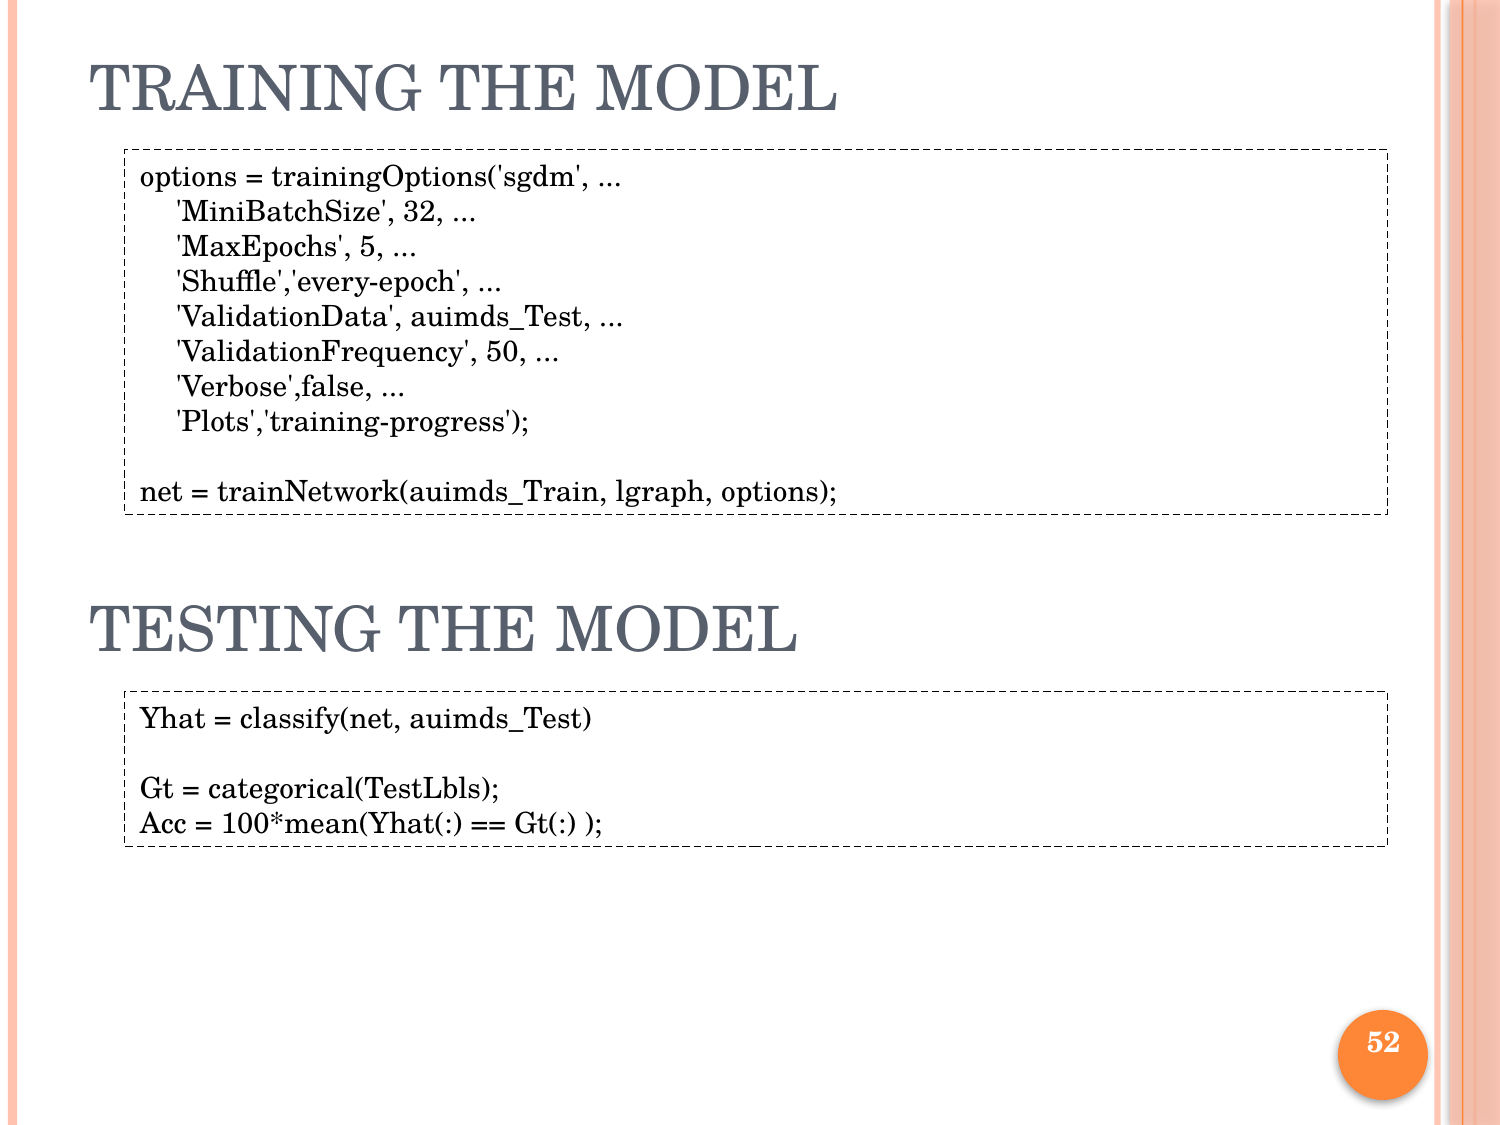

# Training the model
options = trainingOptions('sgdm', ...
    'MiniBatchSize', 32, ...
    'MaxEpochs', 5, ...
    'Shuffle','every-epoch', ...
    'ValidationData', auimds_Test, ...
    'ValidationFrequency', 50, ...
    'Verbose',false, ...
    'Plots','training-progress');
net = trainNetwork(auimds_Train, lgraph, options);
Testing the model
Yhat = classify(net, auimds_Test)

Gt = categorical(TestLbls);
Acc = 100*mean(Yhat(:) == Gt(:) );
52